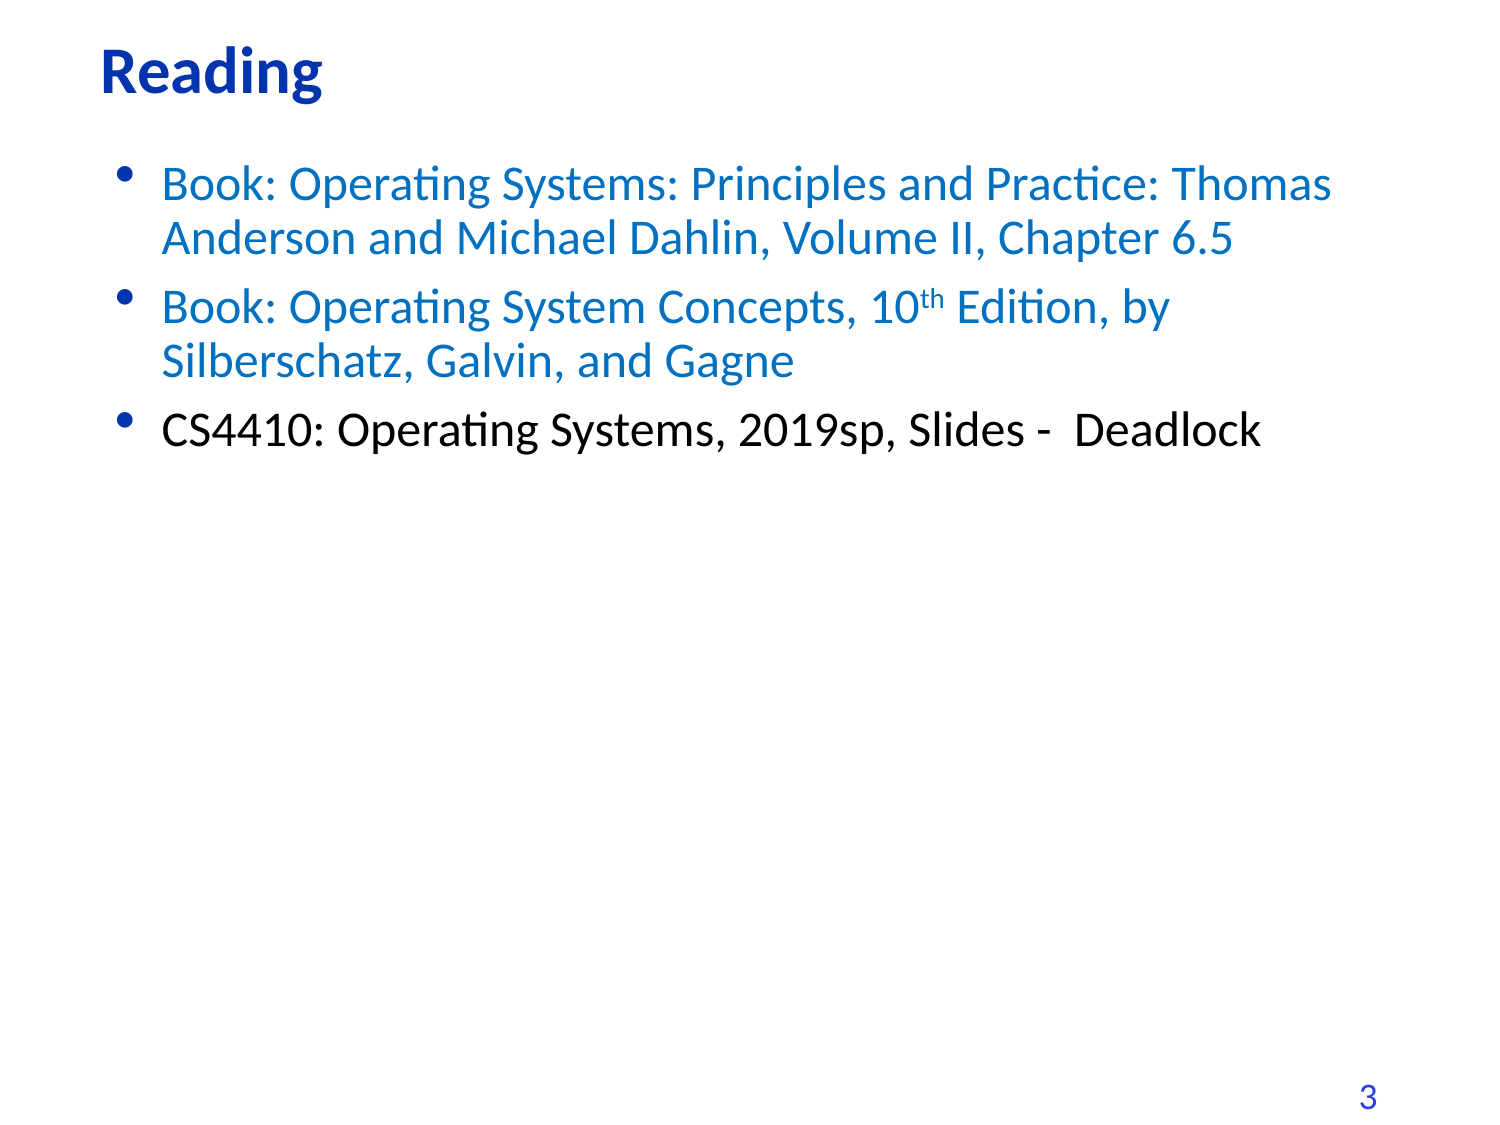

# Reading
Book: Operating Systems: Principles and Practice: Thomas Anderson and Michael Dahlin, Volume II, Chapter 6.5
Book: Operating System Concepts, 10th Edition, by Silberschatz, Galvin, and Gagne
CS4410: Operating Systems, 2019sp, Slides -  Deadlock